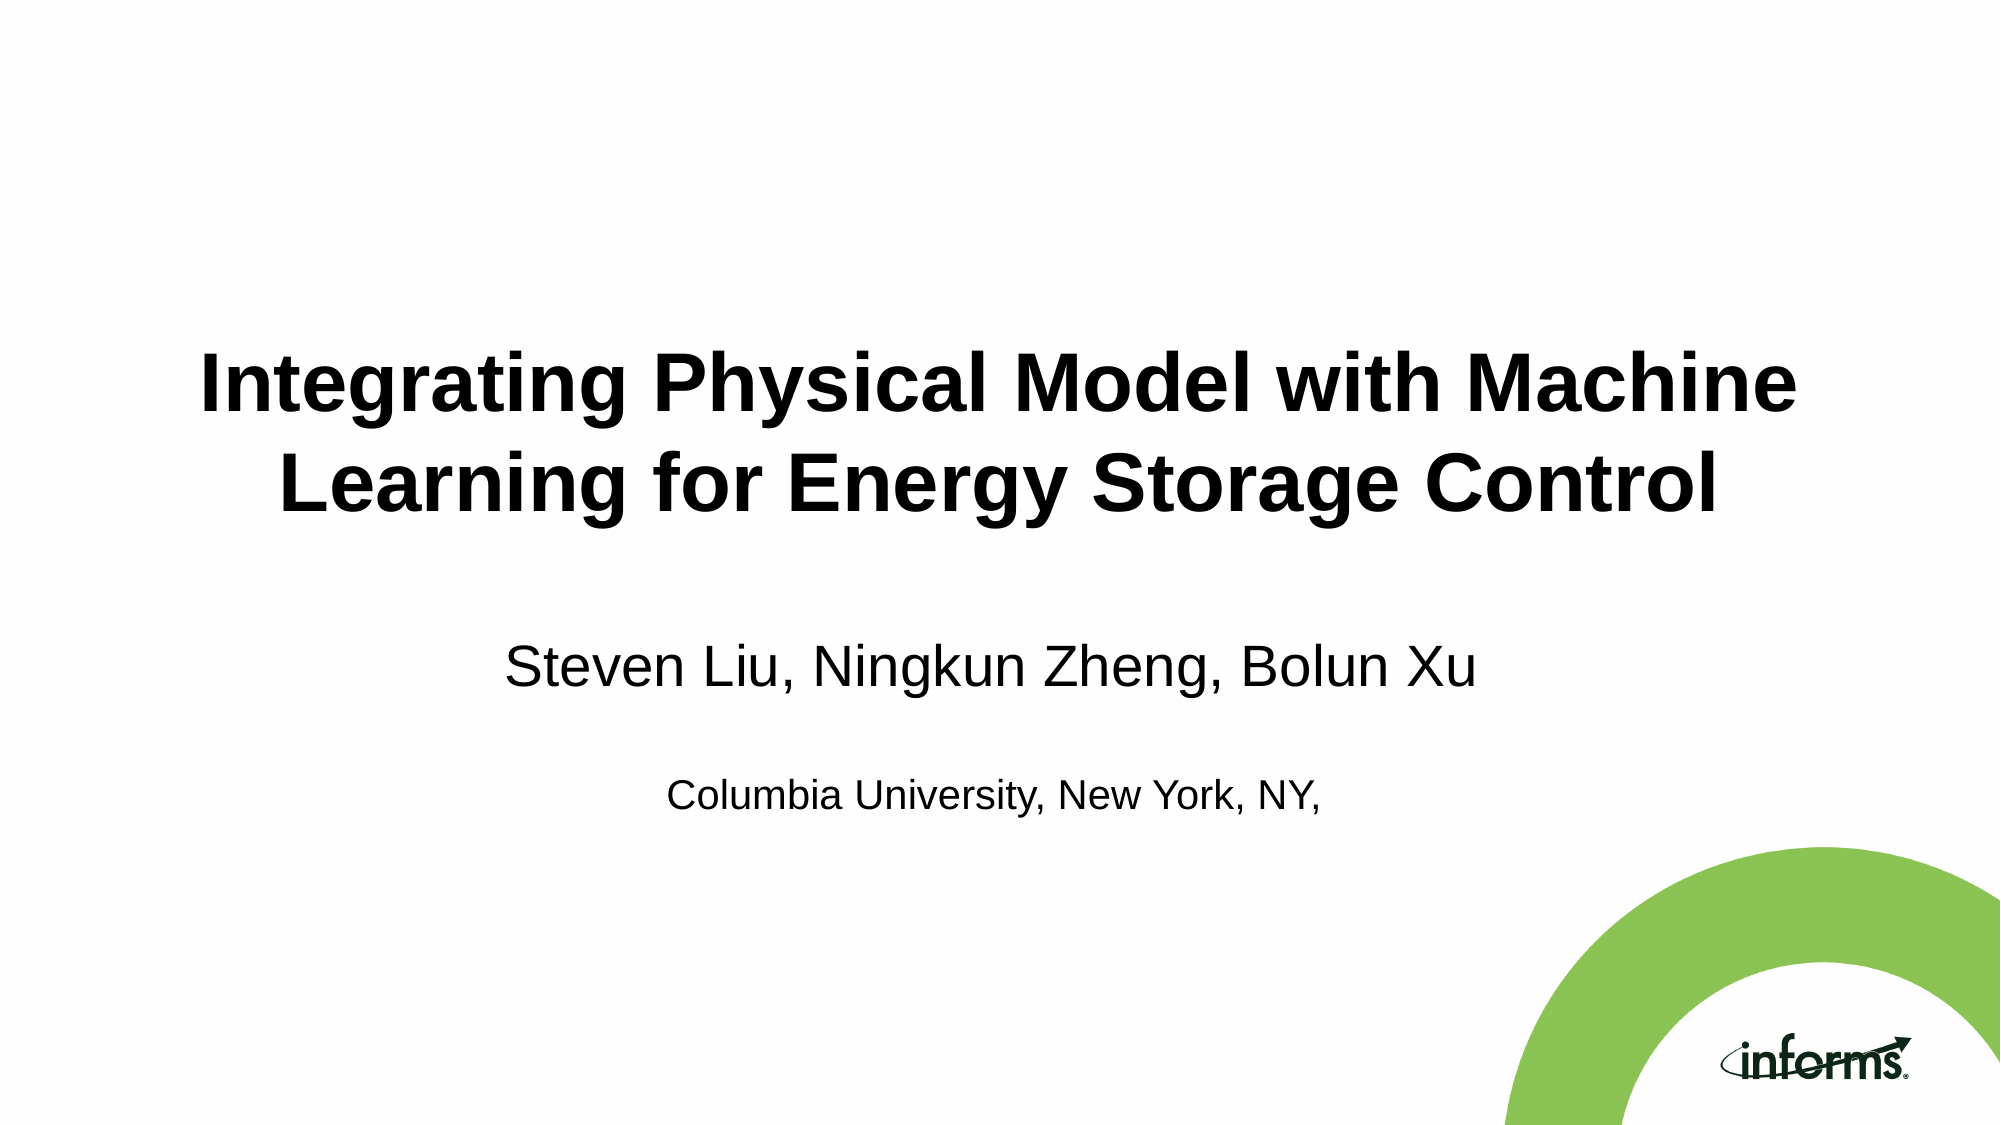

Integrating Physical Model with Machine Learning for Energy Storage Control

Steven Liu, Ningkun Zheng, Bolun Xu

Columbia University, New York, NY,